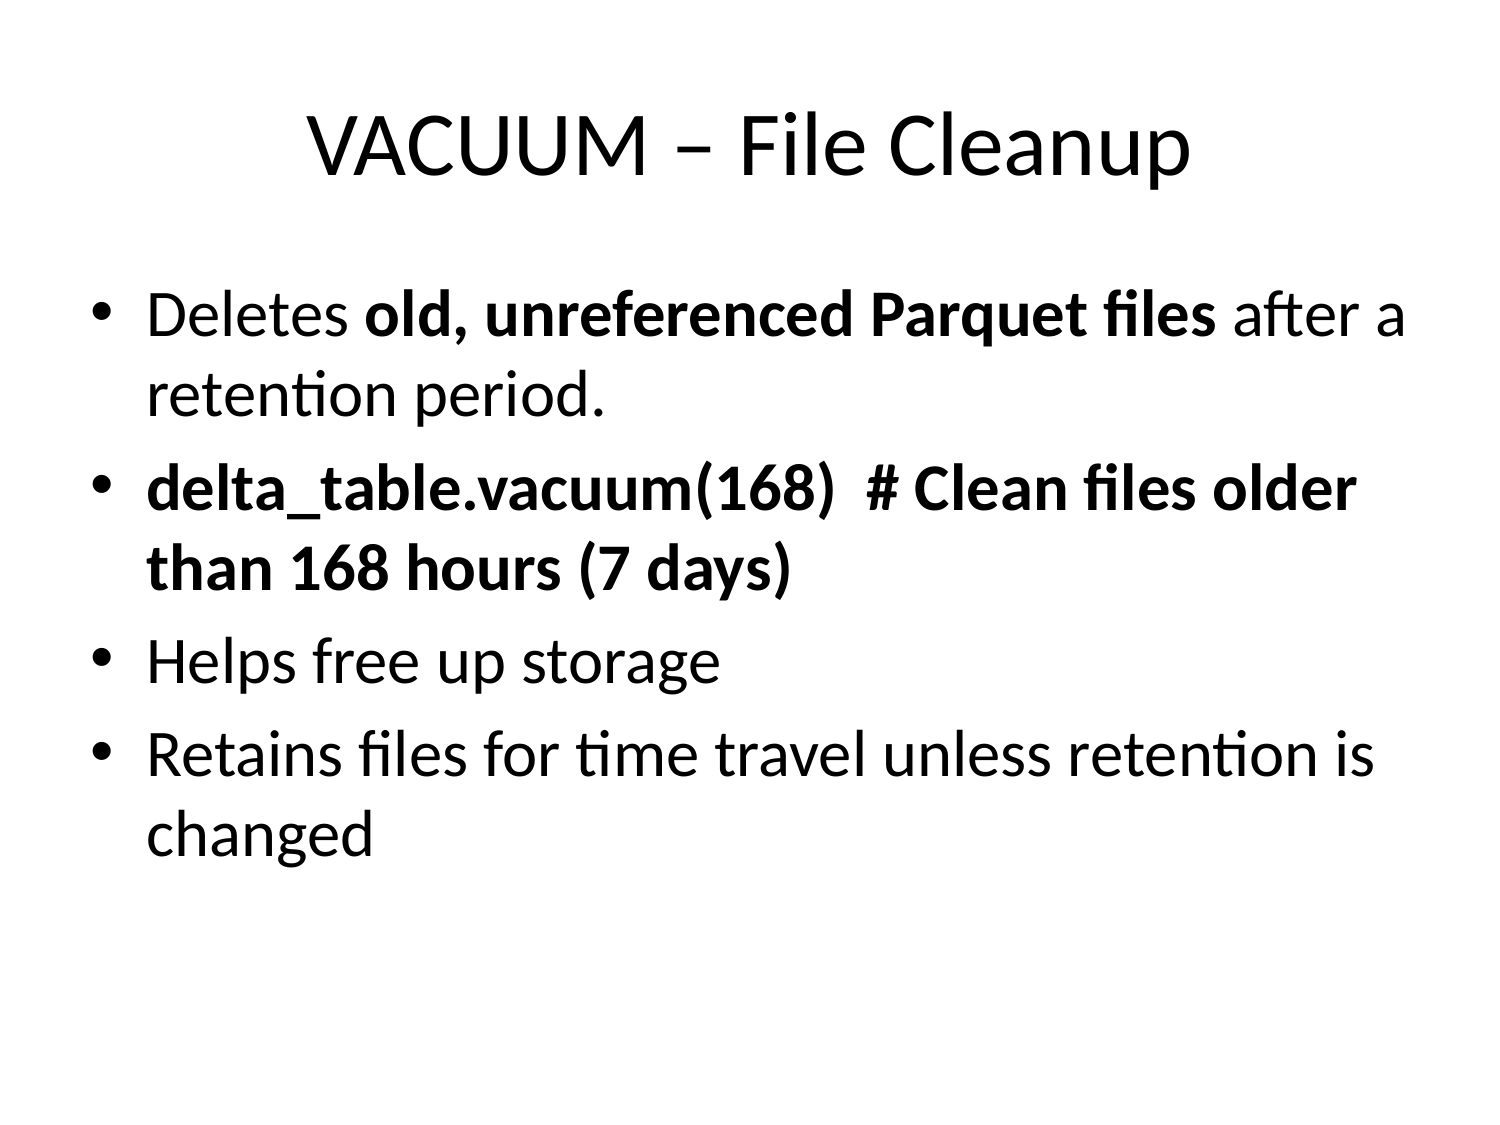

# VACUUM – File Cleanup
Deletes old, unreferenced Parquet files after a retention period.
delta_table.vacuum(168)  # Clean files older than 168 hours (7 days)
Helps free up storage
Retains files for time travel unless retention is changed